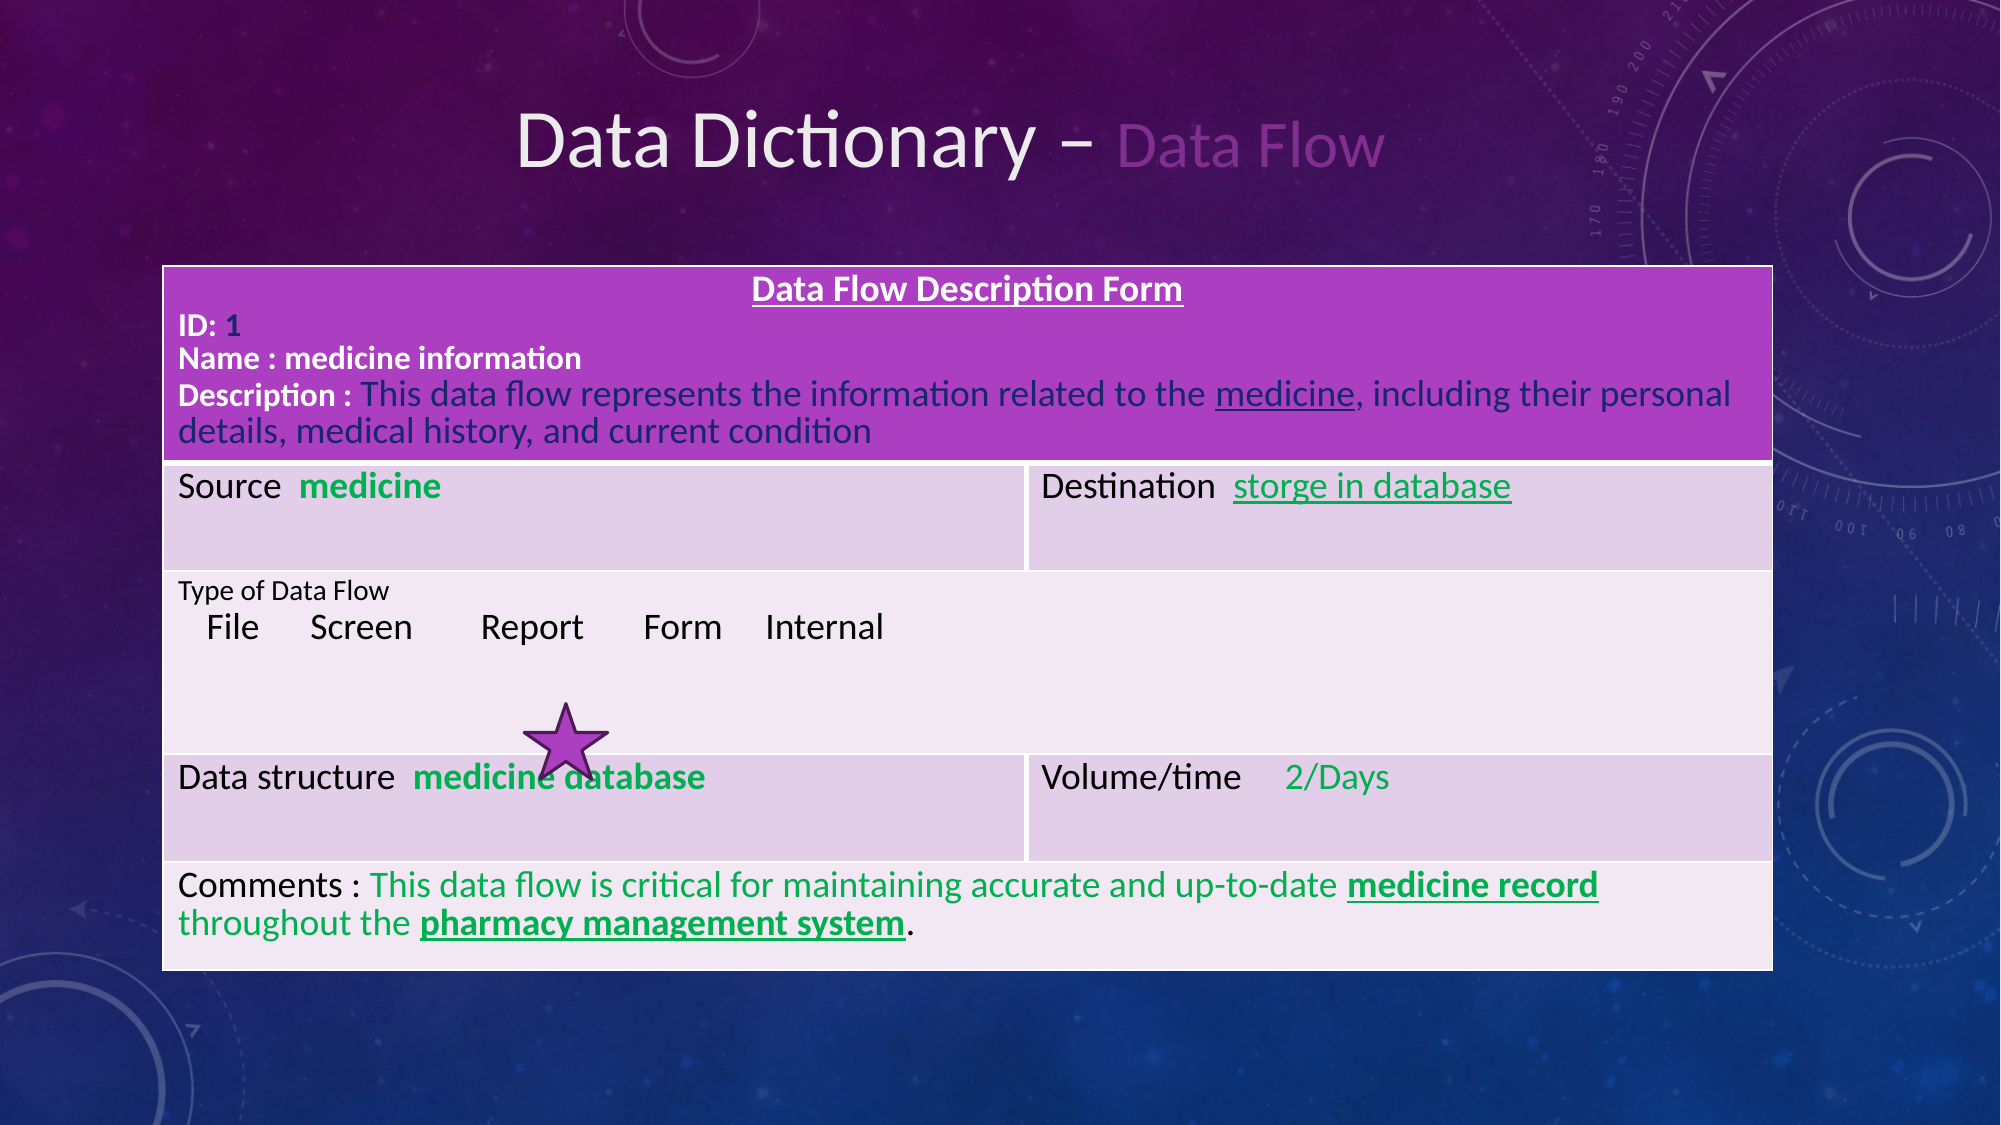

Data Dictionary – Data Flow
| Data Flow Description Form ID: 1 Name : medicine information Description : This data flow represents the information related to the medicine, including their personal details, medical history, and current condition |  |
| --- | --- |
| Source medicine | Destination storge in database |
| Type of Data Flow File Screen Report Form Internal |  |
| Data structure medicine database | Volume/time 2/Days |
| Comments : This data flow is critical for maintaining accurate and up-to-date medicine record throughout the pharmacy management system. |  |